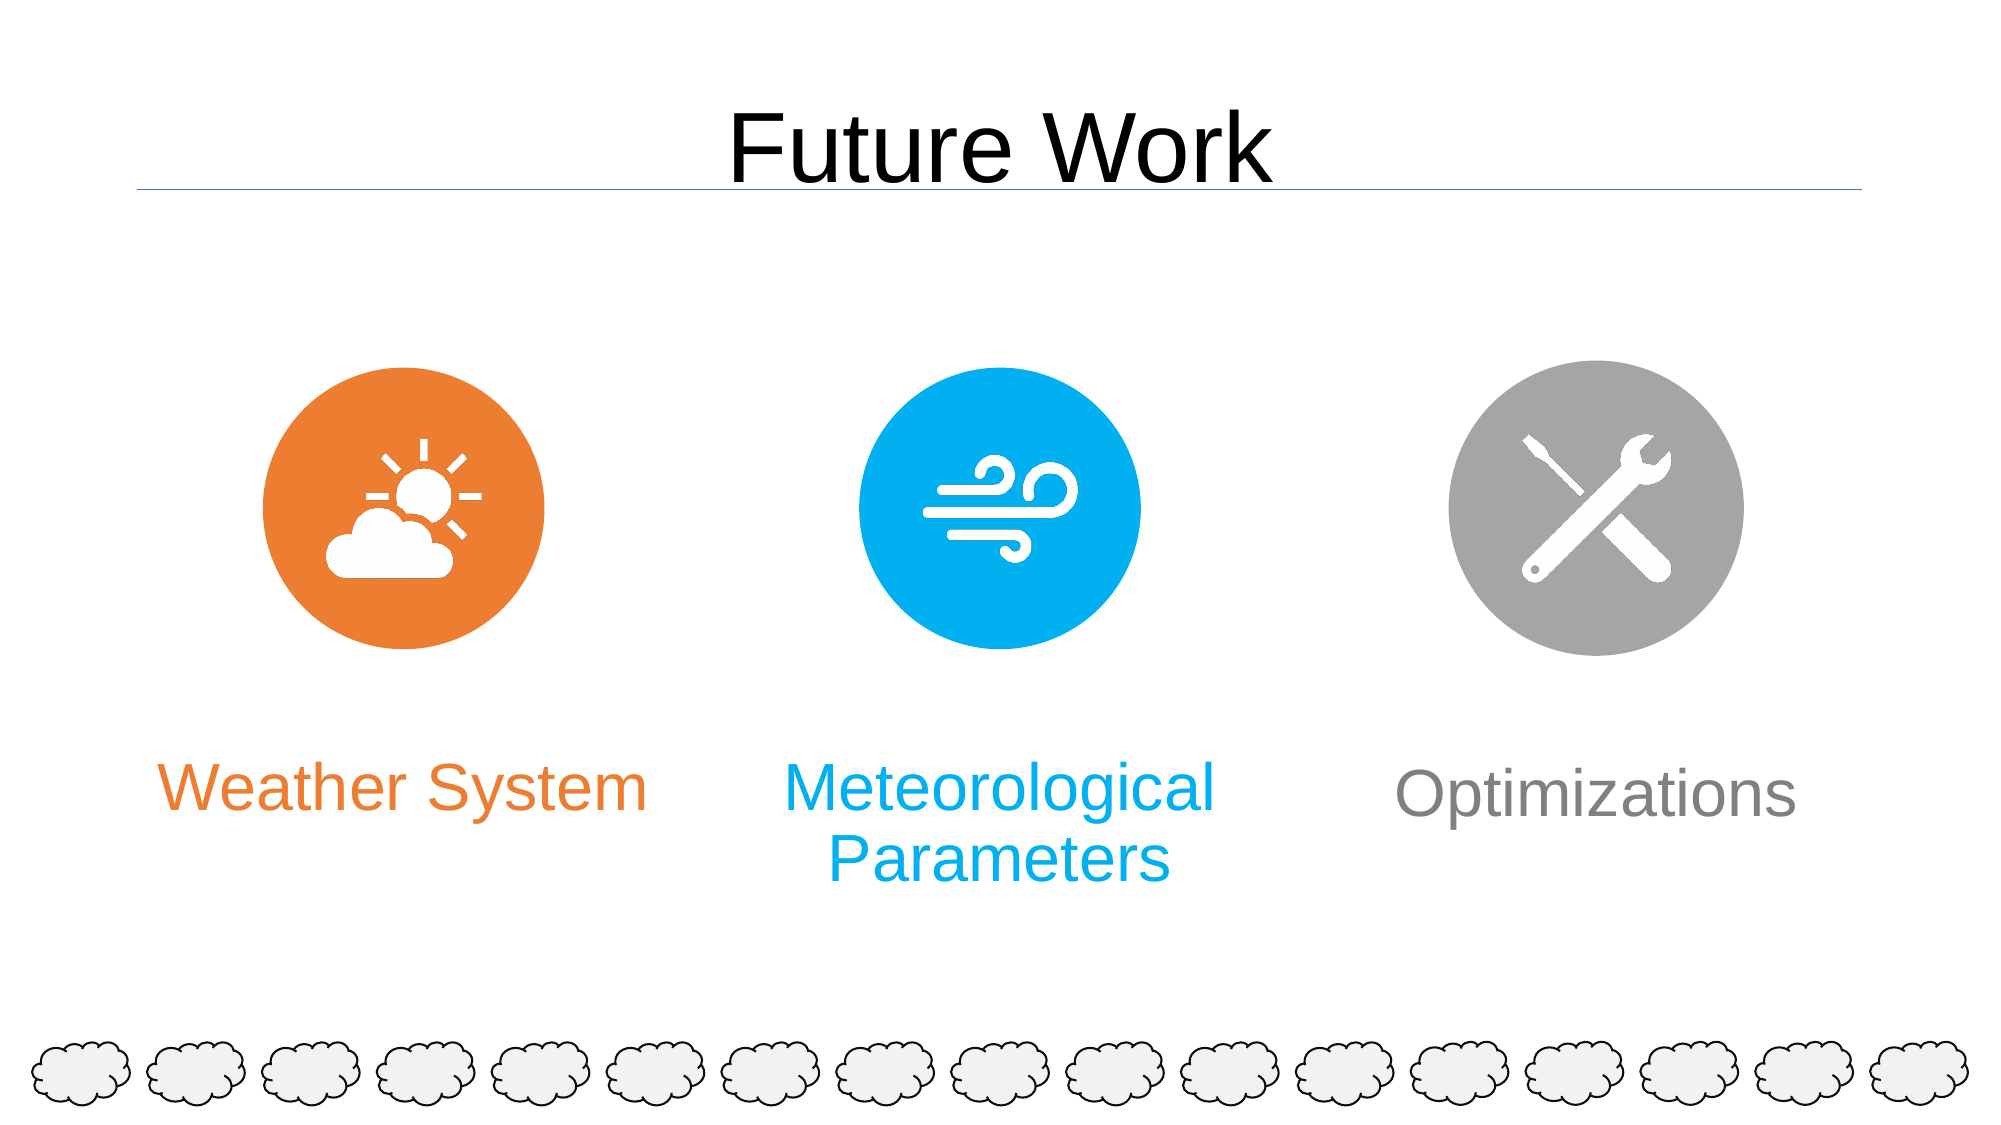

# Future Work
Weather System
Meteorological Parameters
Optimizations